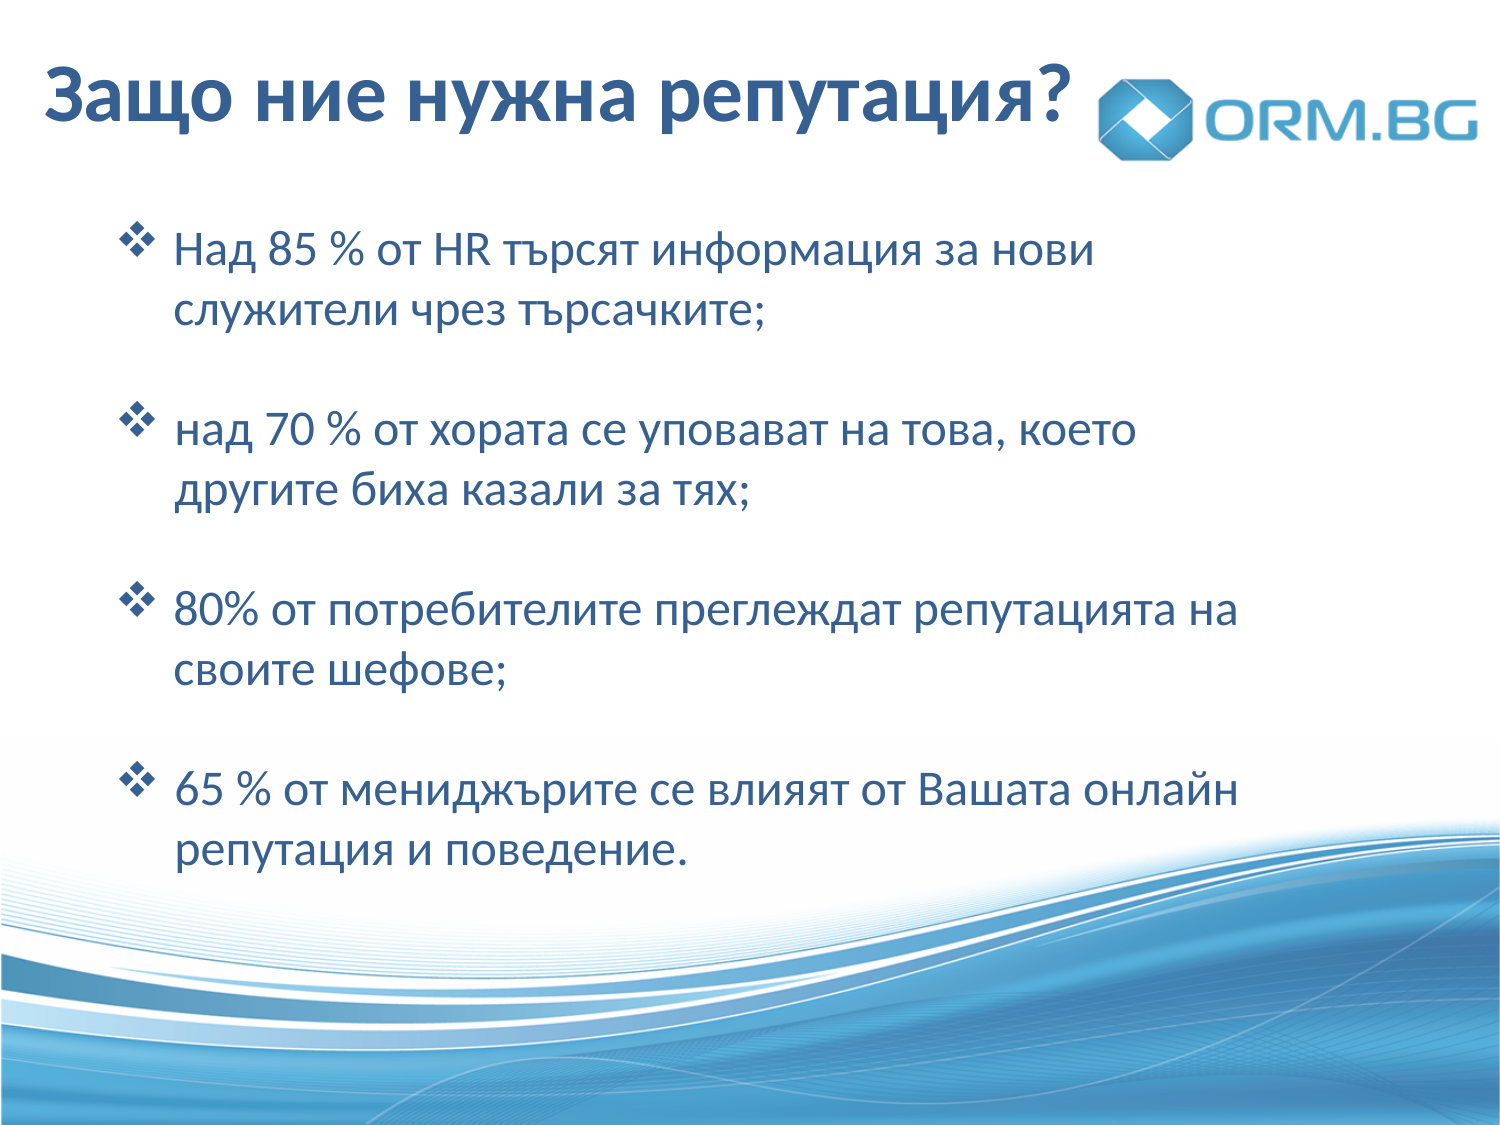

# Защо ние нужна репутация?
Над 85 % от HR търсят информация за нови  служители чрез търсачките;

над 70 % от хората се уповават на това, което другите биха казали за тях;

80% от потребителите преглеждат репутацията на своите шефове;

65 % от мениджърите се влияят от Вашата онлайн репутация и поведение.